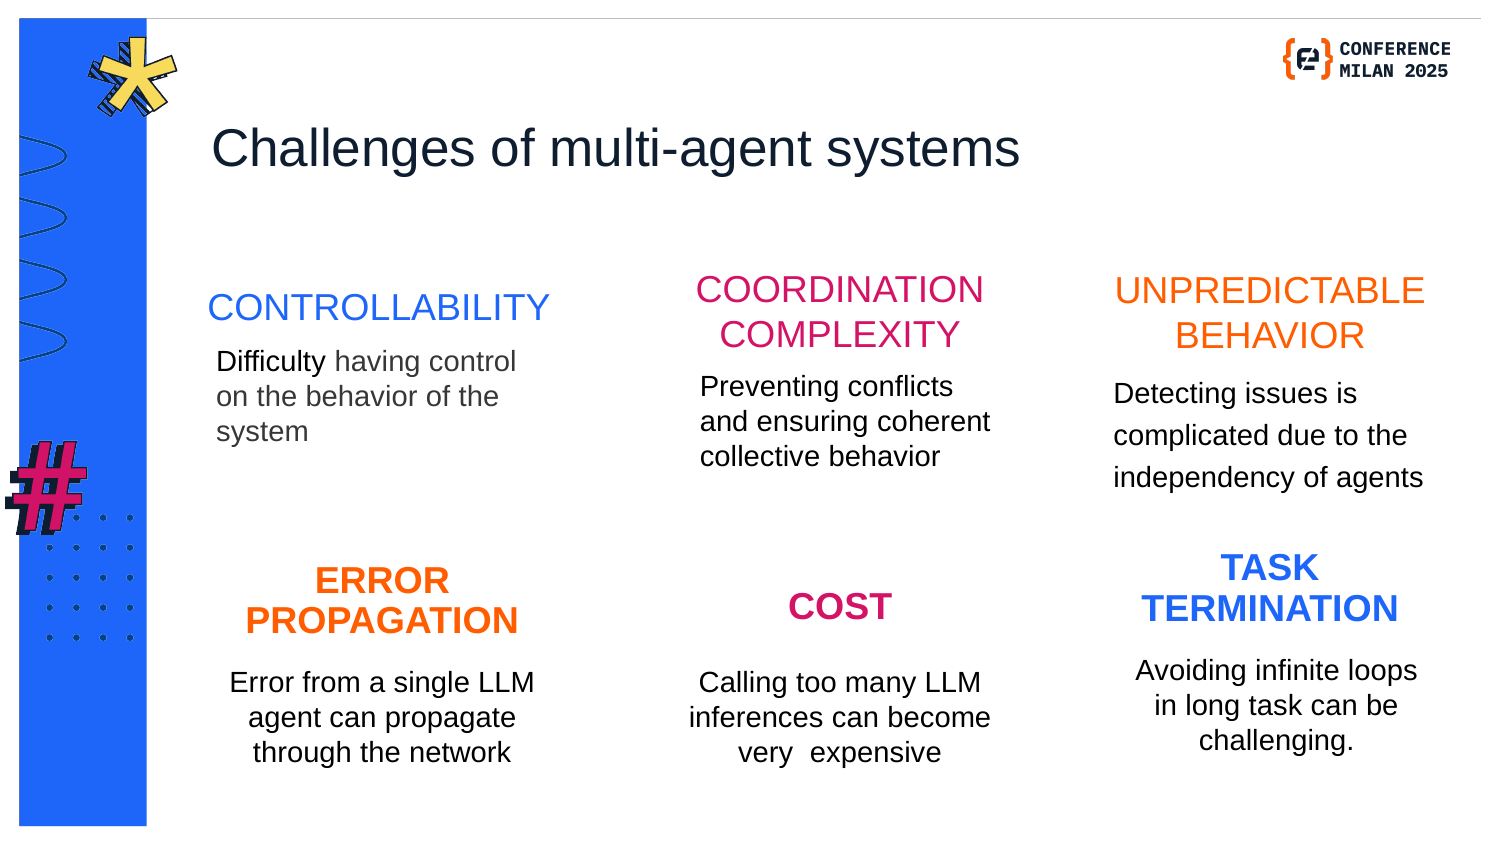

# Challenges of multi-agent systems
CONTROLLABILITY
COORDINATION COMPLEXITY
UNPREDICTABLE BEHAVIOR
Difficulty having control on the behavior of the system
Preventing conflicts and ensuring coherent collective behavior
Detecting issues is complicated due to the independency of agents
TASK TERMINATION
ERROR PROPAGATION
COST
Avoiding infinite loops in long task can be challenging.

Error from a single LLM agent can propagate through the network
Calling too many LLM inferences can become very  expensive